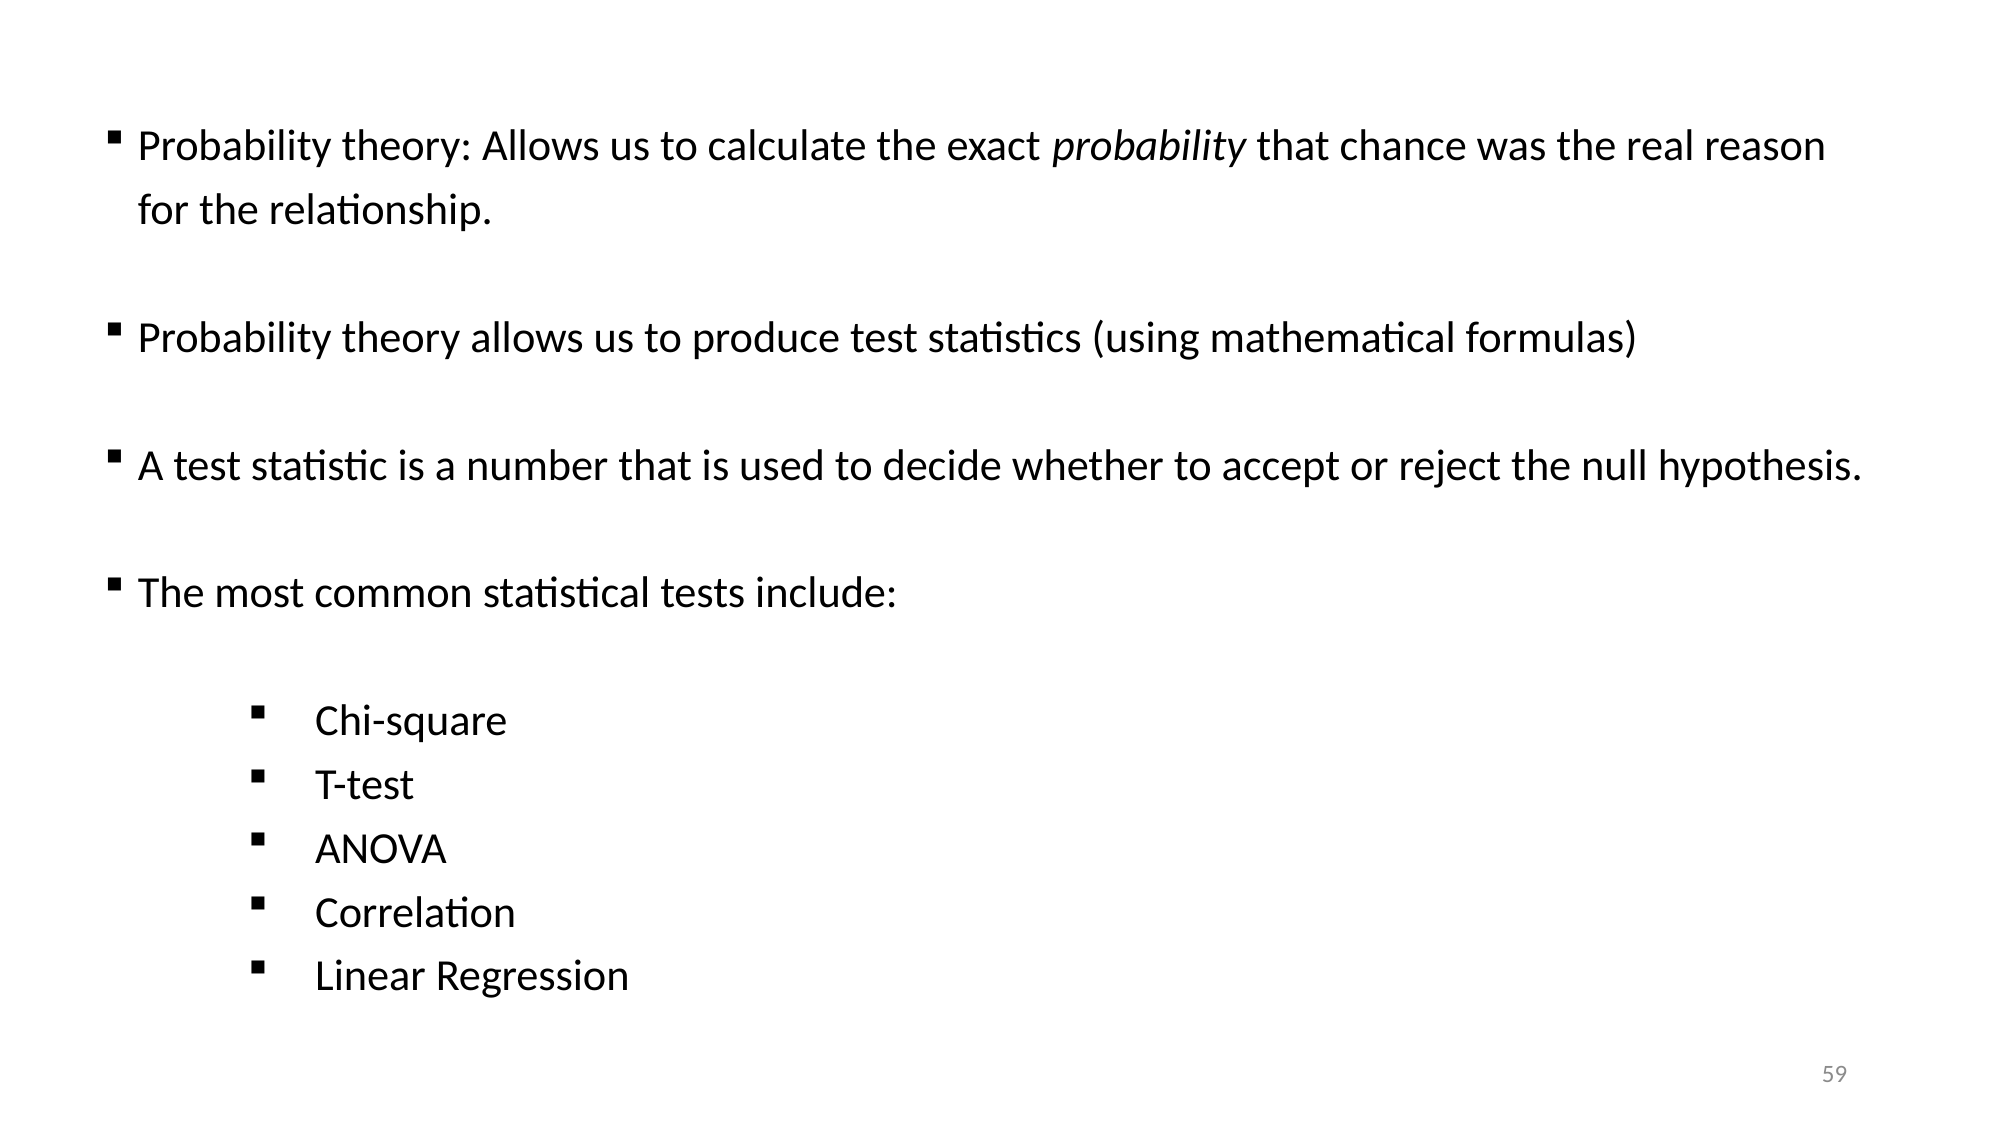

Probability theory: Allows us to calculate the exact probability that chance was the real reason for the relationship.

Probability theory allows us to produce test statistics (using mathematical formulas)

A test statistic is a number that is used to decide whether to accept or reject the null hypothesis.

The most common statistical tests include:

Chi-square
T-test
ANOVA
Correlation
Linear Regression

59